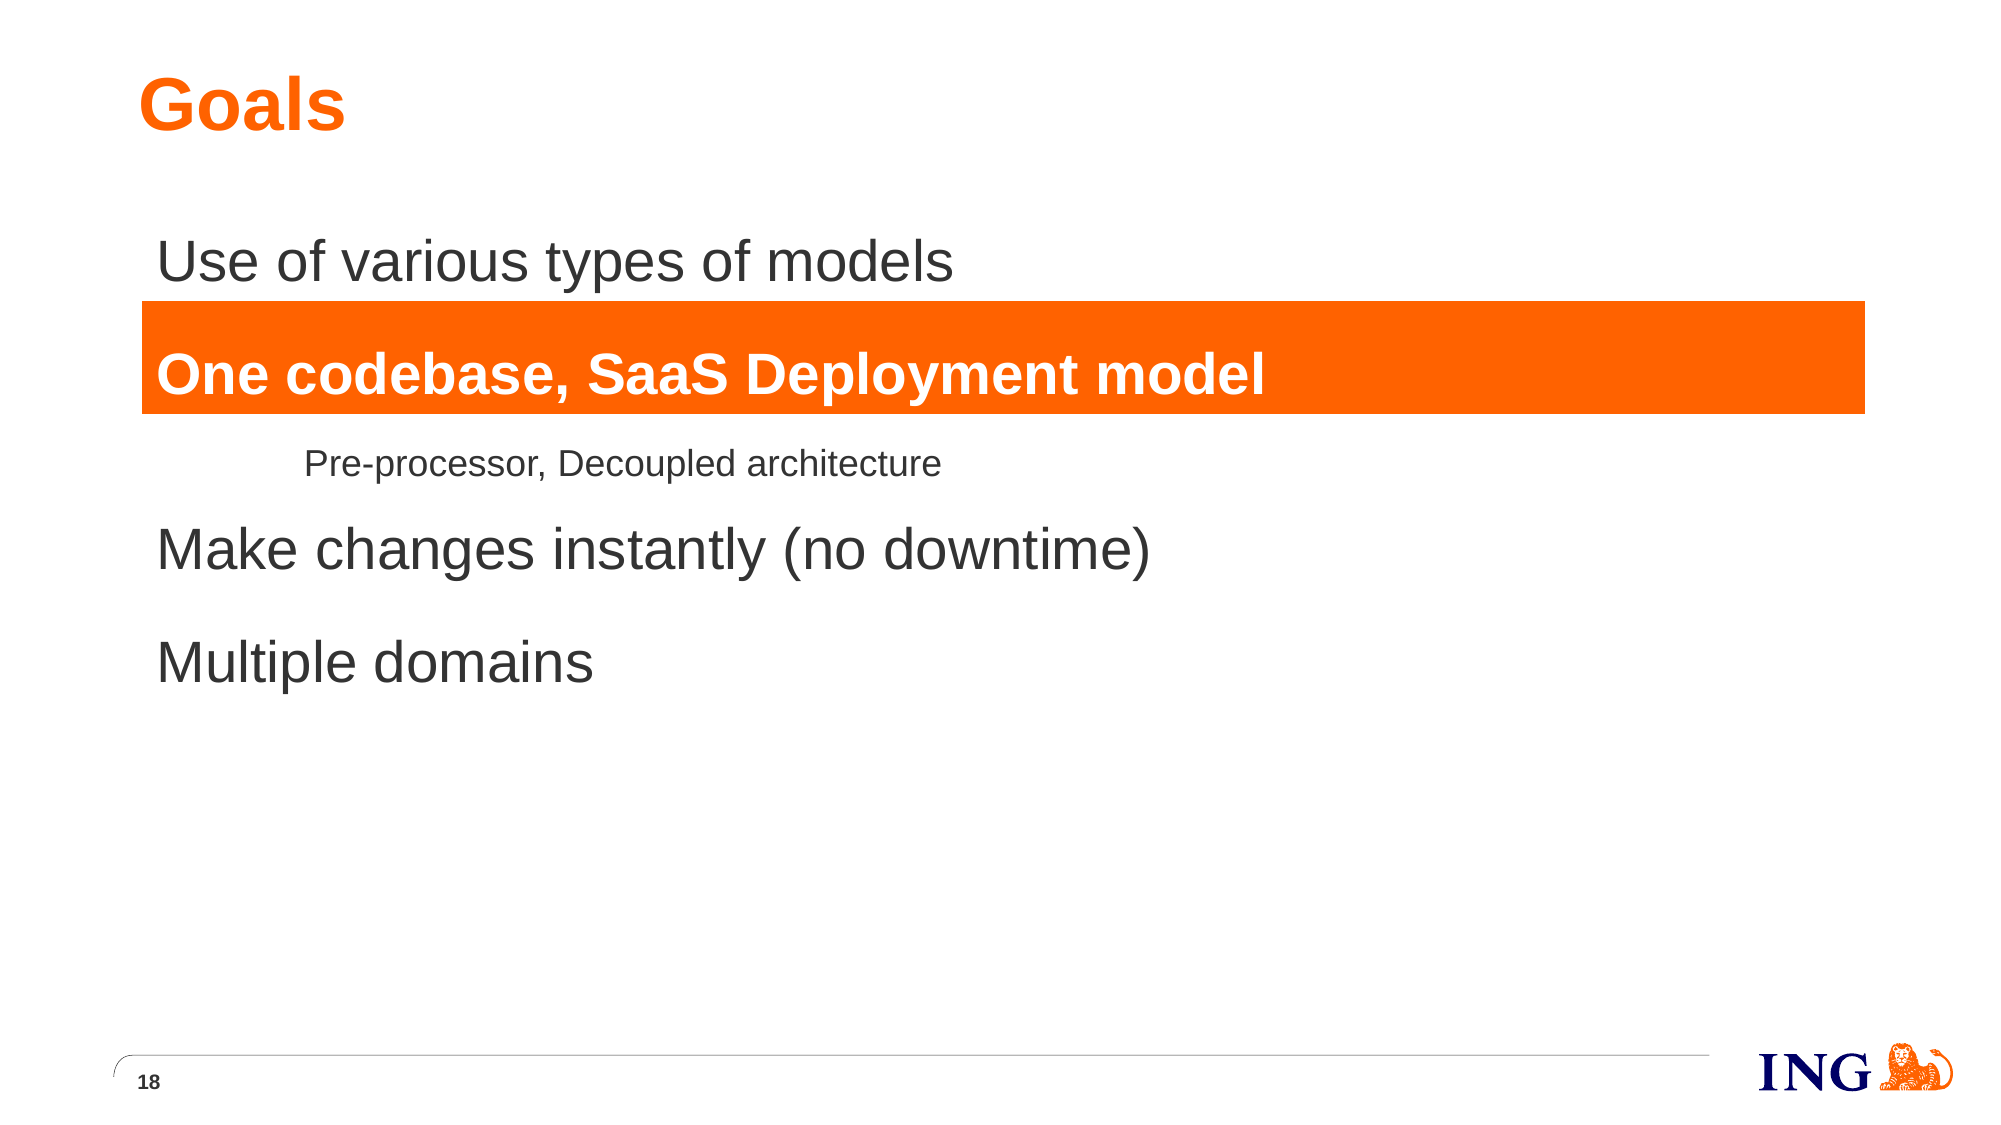

# Goals
| Use of various types of models |
| --- |
| One codebase, SaaS Deployment model |
| Pre-processor, Decoupled architecture Make changes instantly (no downtime) |
| Multiple domains |
18